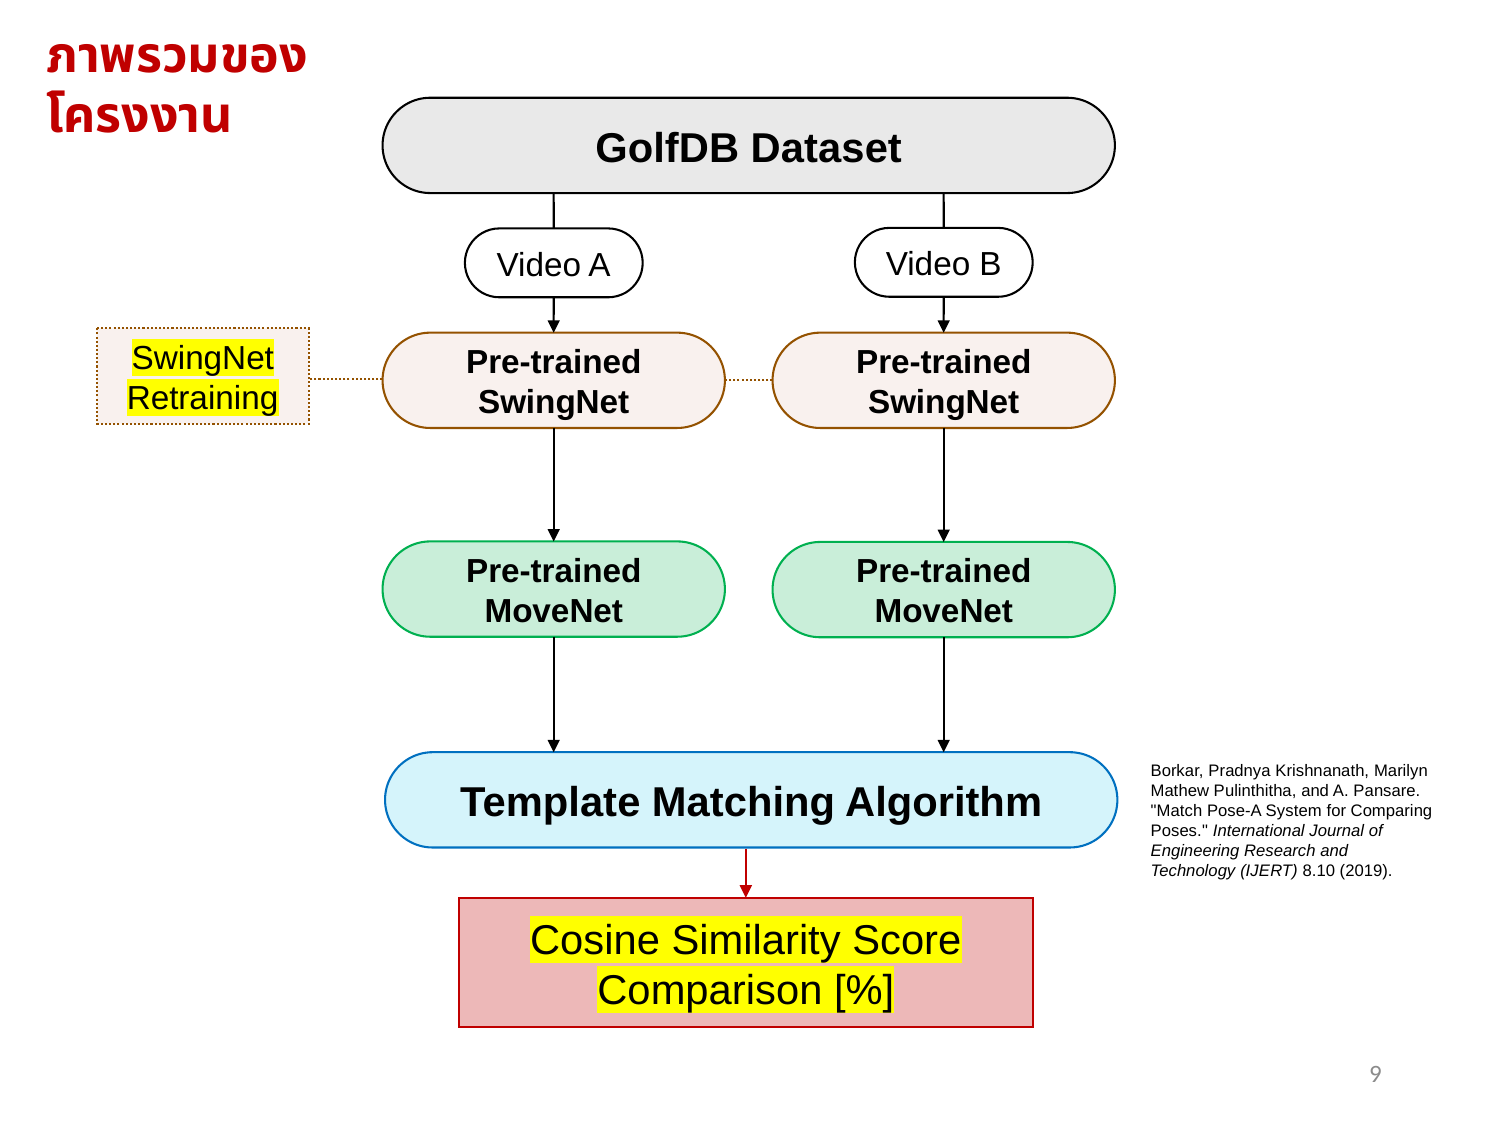

ภาพรวมของโครงงาน
GolfDB Dataset
Video B
Video A
SwingNet Retraining
Pre-trained SwingNet
Pre-trained SwingNet
Pre-trained MoveNet
Pre-trained MoveNet
Template Matching Algorithm
Borkar, Pradnya Krishnanath, Marilyn Mathew Pulinthitha, and A. Pansare. "Match Pose-A System for Comparing Poses." International Journal of Engineering Research and Technology (IJERT) 8.10 (2019).
Cosine Similarity Score Comparison [%]
9